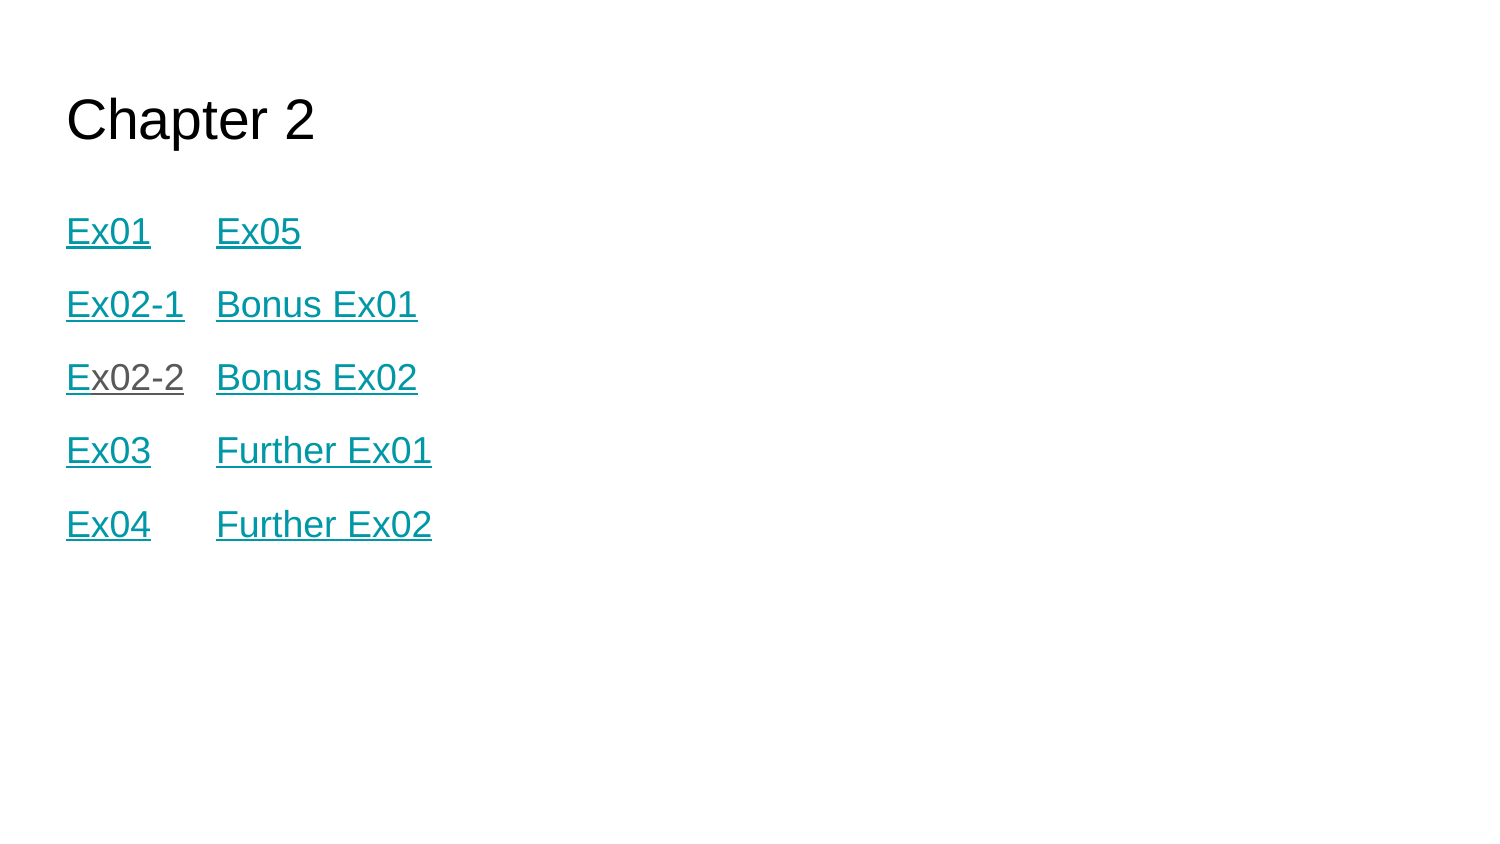

# Chapter 2
Ex01	Ex05
Ex02-1	Bonus Ex01
Ex02-2	Bonus Ex02
Ex03	Further Ex01
Ex04	Further Ex02